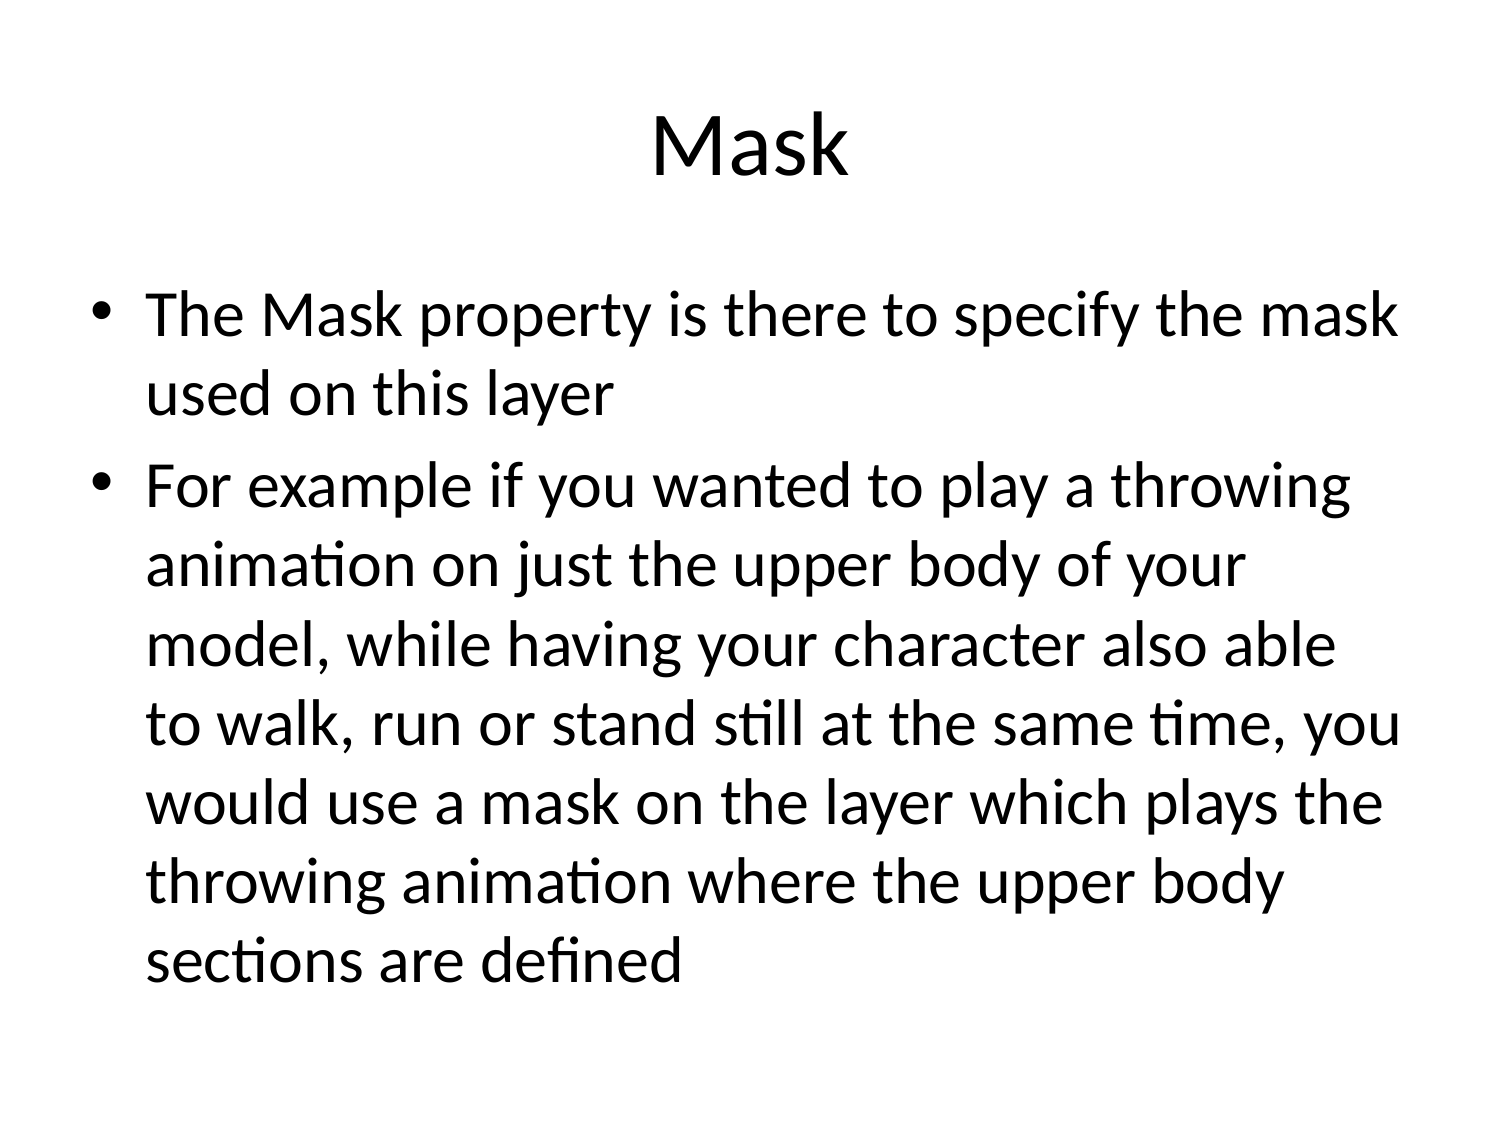

# Mask
The Mask property is there to specify the mask used on this layer
For example if you wanted to play a throwing animation on just the upper body of your model, while having your character also able to walk, run or stand still at the same time, you would use a mask on the layer which plays the throwing animation where the upper body sections are defined